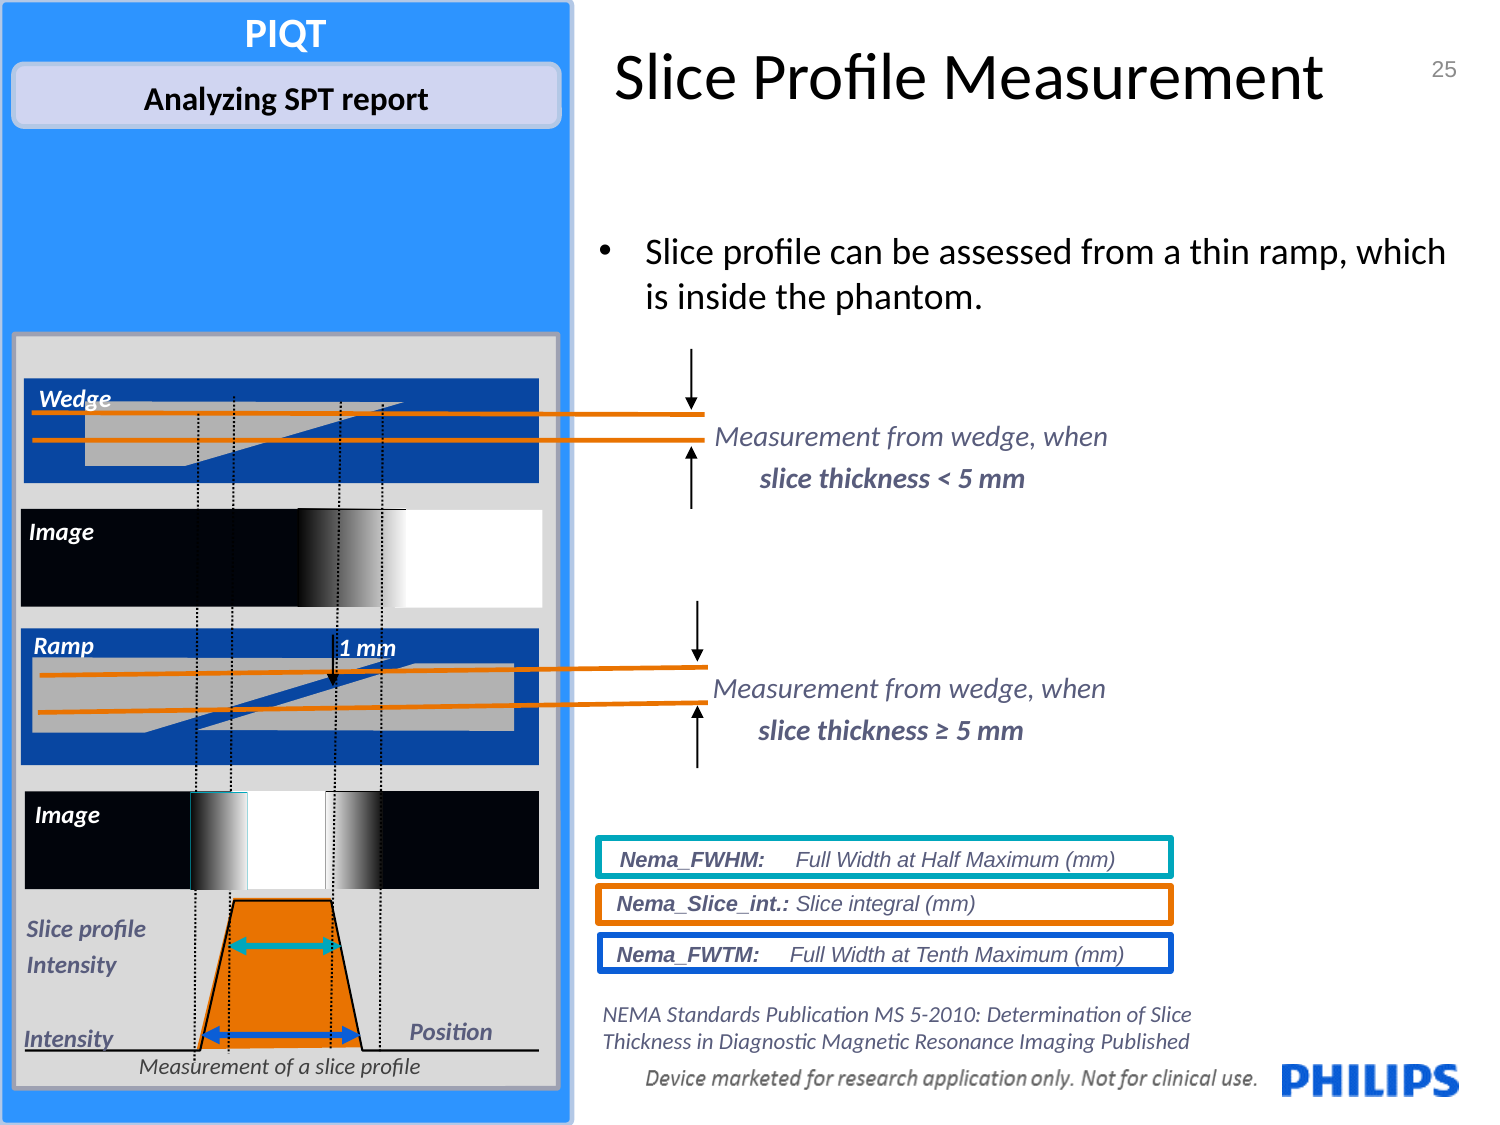

PIQT
Slice Profile Measurement
25
Analyzing SPT report
Slice profile can be assessed from a thin ramp, which is inside the phantom.

Wedge

Measurement from wedge, when slice thickness < 5 mm

Image

Ramp
1 mm

Measurement from wedge, when slice thickness ≥ 5 mm

Image

Nema_FWHM:     Full Width at Half Maximum (mm)

Nema_Slice_int.: Slice integral (mm)

Slice profile
Intensity

Nema_FWTM:     Full Width at Tenth Maximum (mm)

NEMA Standards Publication MS 5-2010: Determination of Slice Thickness in Diagnostic Magnetic Resonance Imaging Published
Position
Intensity

Measurement of a slice profile